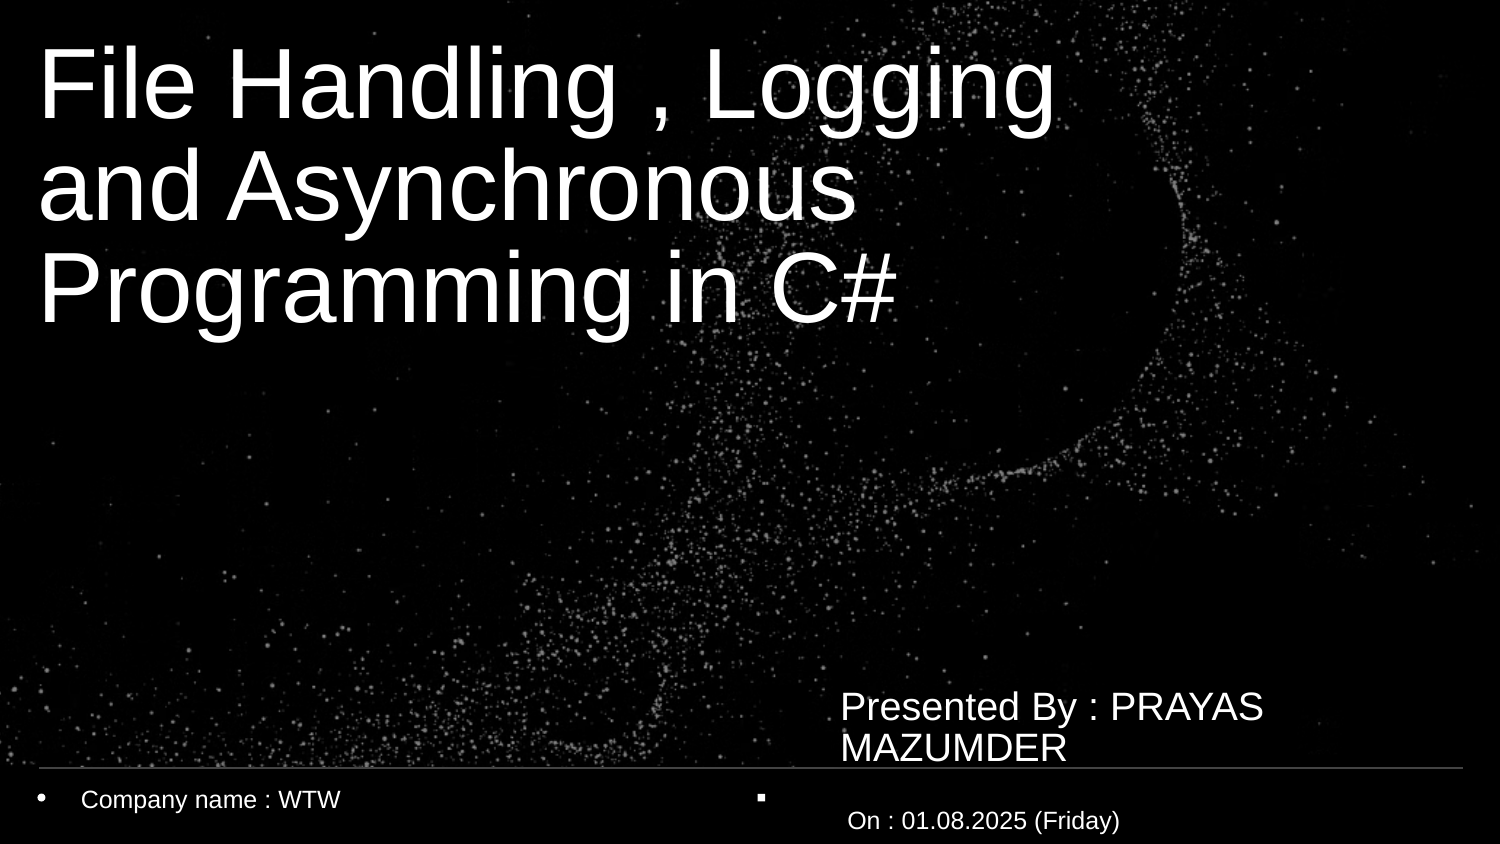

# File Handling , Logging and Asynchronous Programming in C#
Presented By : PRAYAS MAZUMDER

 On : 01.08.2025 (Friday)
Company name : WTW